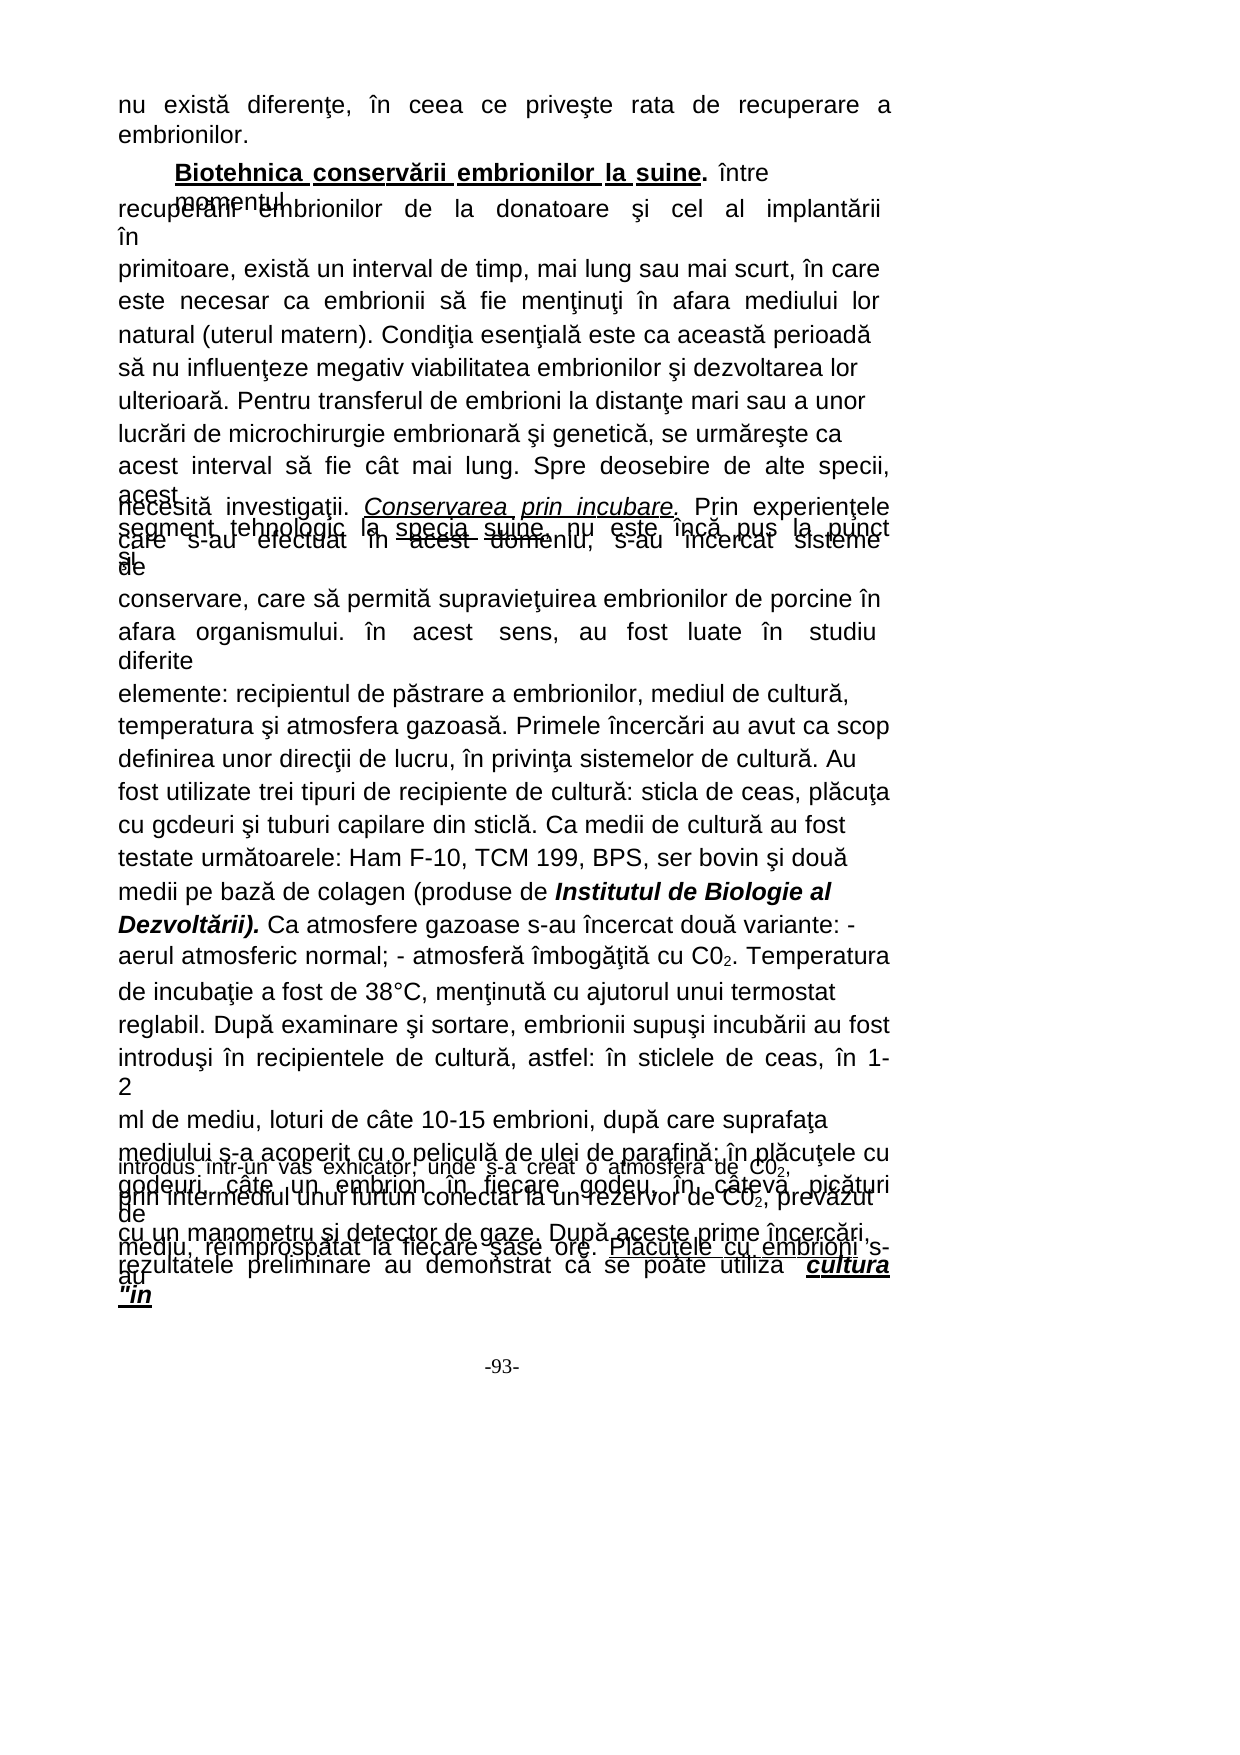

nu  există  diferenţe,  în  ceea  ce  priveşte  rata  de  recuperare  a
embrionilor.
Biotehnica conservării embrionilor la suine. între momentul

recuperării  embrionilor  de  la  donatoare  şi  cel  al  implantării  în
primitoare, există un interval de timp, mai lung sau mai scurt, în care
este  necesar  ca  embrionii  să  fie  menţinuţi  în  afara  mediului  lor
natural (uterul matern). Condiţia esenţială este ca această perioadă
să nu influenţeze megativ viabilitatea embrionilor şi dezvoltarea lor
ulterioară. Pentru transferul de embrioni la distanţe mari sau a unor
lucrări de microchirurgie embrionară şi genetică, se urmăreşte ca
acest interval să fie cât mai lung. Spre deosebire de alte specii, acest
segment tehnologic la specia suine, nu este încă pus la punct şi

necesită investigaţii. Conservarea prin  incubare. Prin  experienţele
care  s-au  efectuat  în  acest  domeniu,  s-au  încercat  sisteme  de
conservare, care să permită supravieţuirea embrionilor de porcine în
afara organismului. în  acest  sens, au fost luate în  studiu  diferite
elemente: recipientul de păstrare a embrionilor, mediul de cultură,
temperatura şi atmosfera gazoasă. Primele încercări au avut ca scop
definirea unor direcţii de lucru, în privinţa sistemelor de cultură. Au
fost utilizate trei tipuri de recipiente de cultură: sticla de ceas, plăcuţa
cu gcdeuri şi tuburi capilare din sticlă. Ca medii de cultură au fost
testate următoarele: Ham F-10, TCM 199, BPS, ser bovin şi două
medii pe bază de colagen (produse de Institutul de Biologie al
Dezvoltării). Ca atmosfere gazoase s-au încercat două variante: -
aerul atmosferic normal; - atmosferă îmbogăţită cu C02. Temperatura
de incubaţie a fost de 38°C, menţinută cu ajutorul unui termostat
reglabil. După examinare şi sortare, embrionii supuşi incubării au fost
introduşi în recipientele de cultură, astfel: în sticlele de ceas, în 1-2
ml de mediu, loturi de câte 10-15 embrioni, după care suprafaţa
mediului s-a acoperit cu o peliculă de ulei de parafină; în plăcuţele cu
godeuri, câte un embrion  în fiecare  godeu, în  câteva  picături de
mediu, reîmprospătat la fiecare şase ore. Plăcuţele cu embrioni s-au

introdus într-un vas exhicator, unde s-a creat o atmosferă de C02,
prin intermediul unui furtun conectat la un rezervor de C02, prevăzut
cu un manometru şi detector de gaze. După aceste prime încercări,
rezultatele preliminare au demonstrat că se poate utiliza  cultura "in

-93-